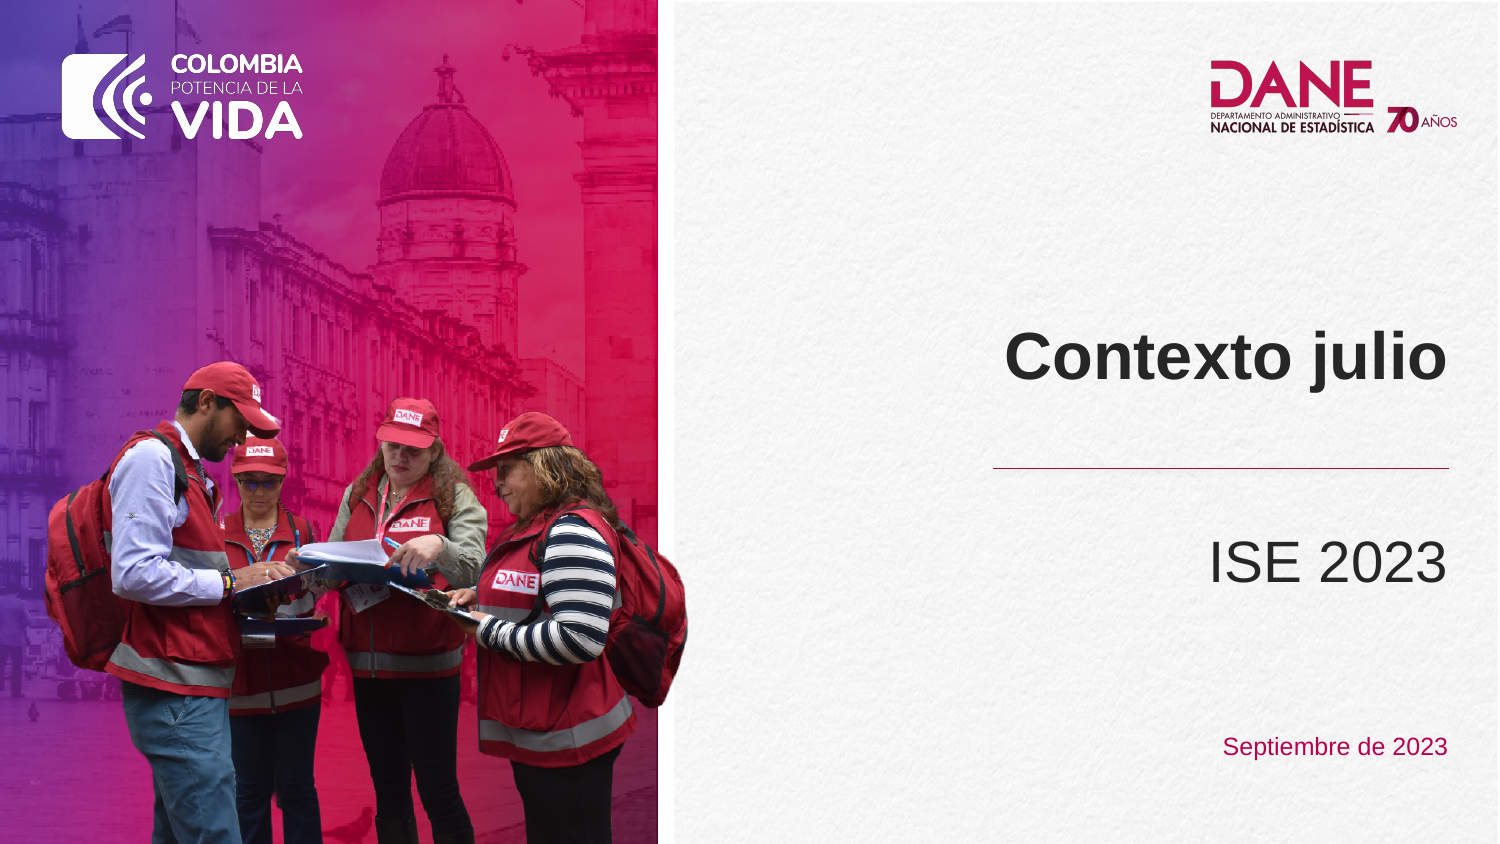

Contexto julio
ISE 2023
Septiembre de 2023